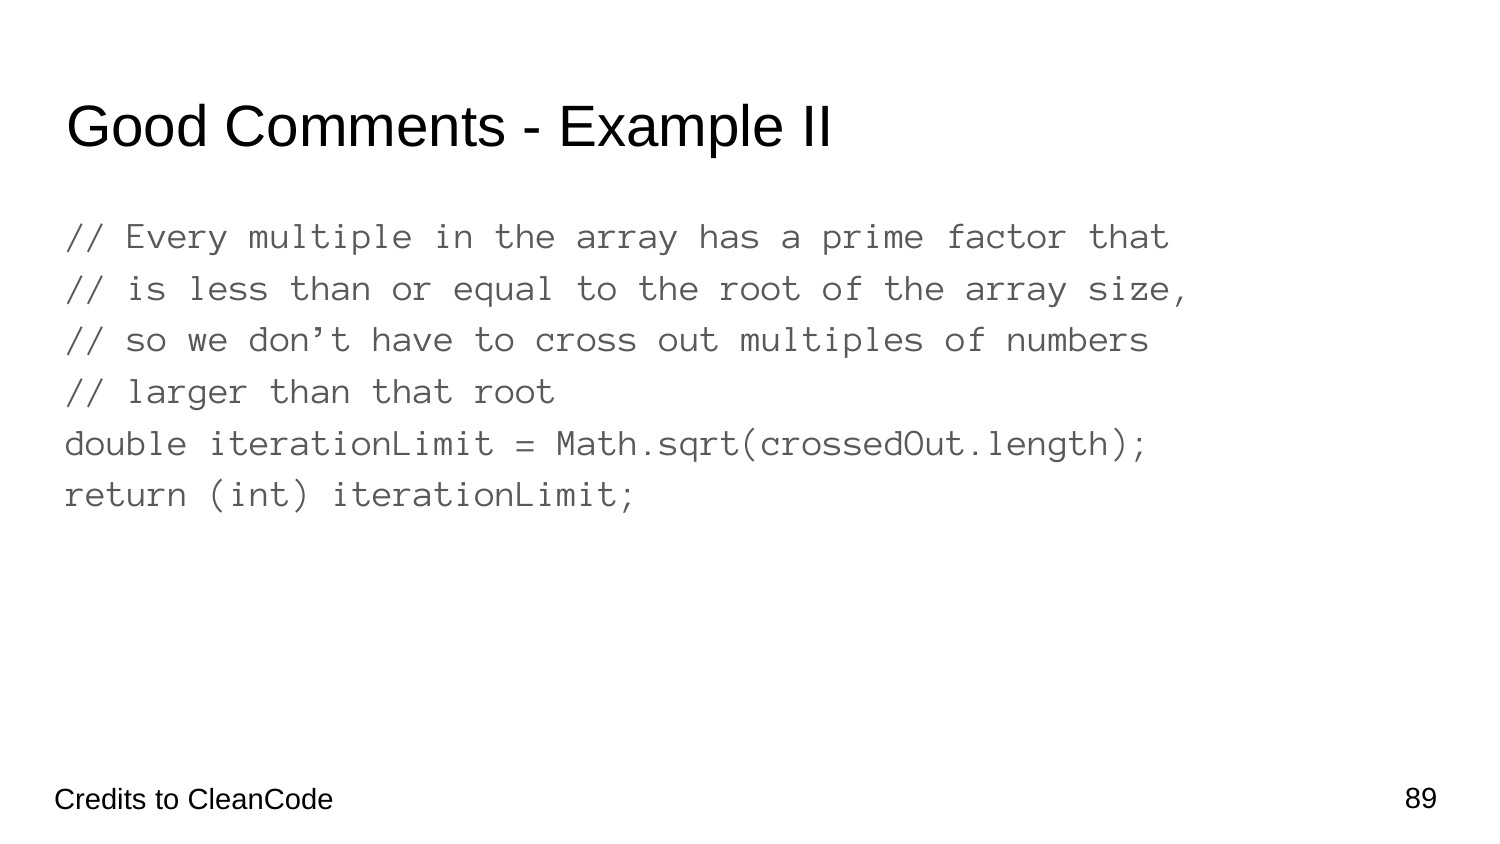

# Good Comments - Example II
// Every multiple in the array has a prime factor that
// is less than or equal to the root of the array size,
// so we don’t have to cross out multiples of numbers
// larger than that root
double iterationLimit = Math.sqrt(crossedOut.length);
return (int) iterationLimit;
89
Credits to CleanCode